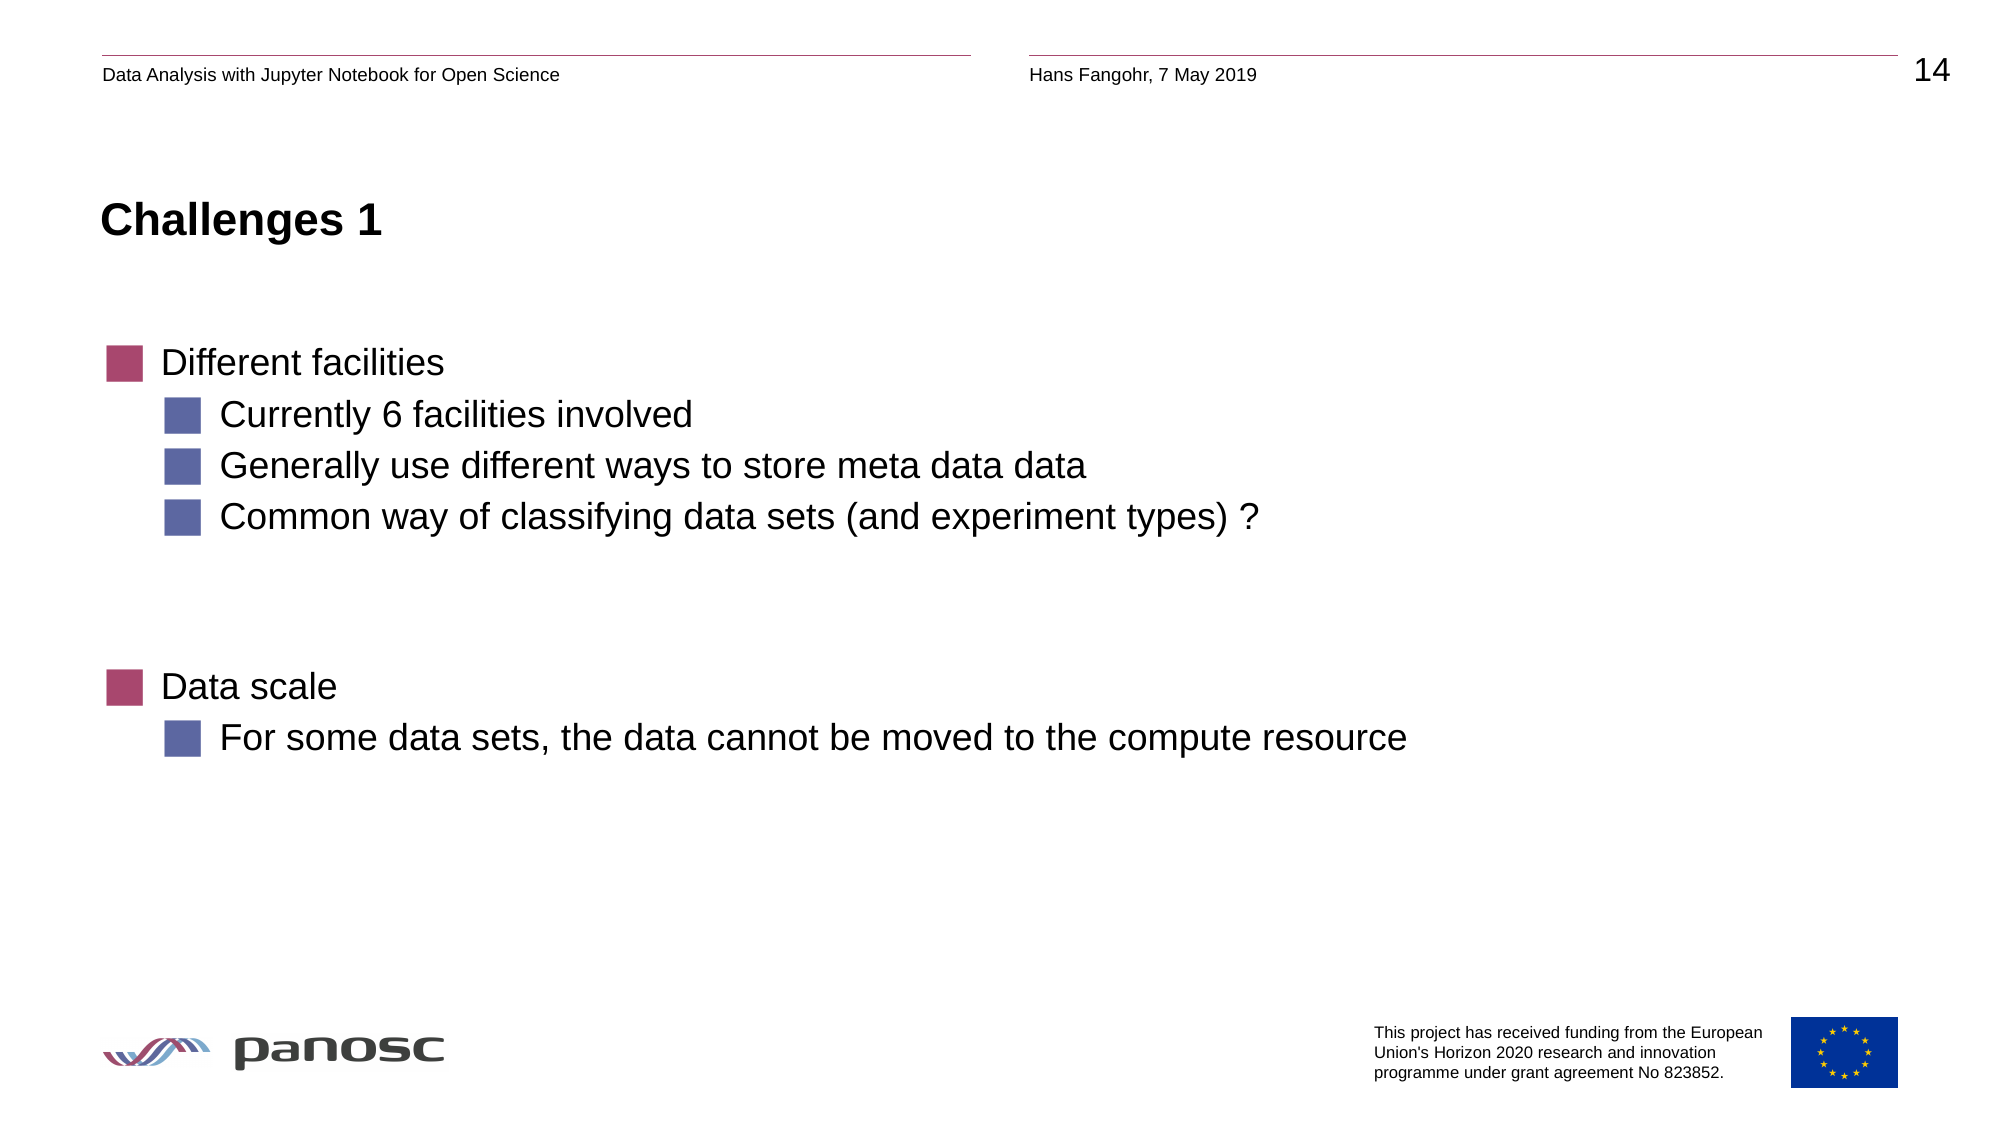

# Challenges 1
Different facilities
Currently 6 facilities involved
Generally use different ways to store meta data data
Common way of classifying data sets (and experiment types) ?

Data scale
For some data sets, the data cannot be moved to the compute resource